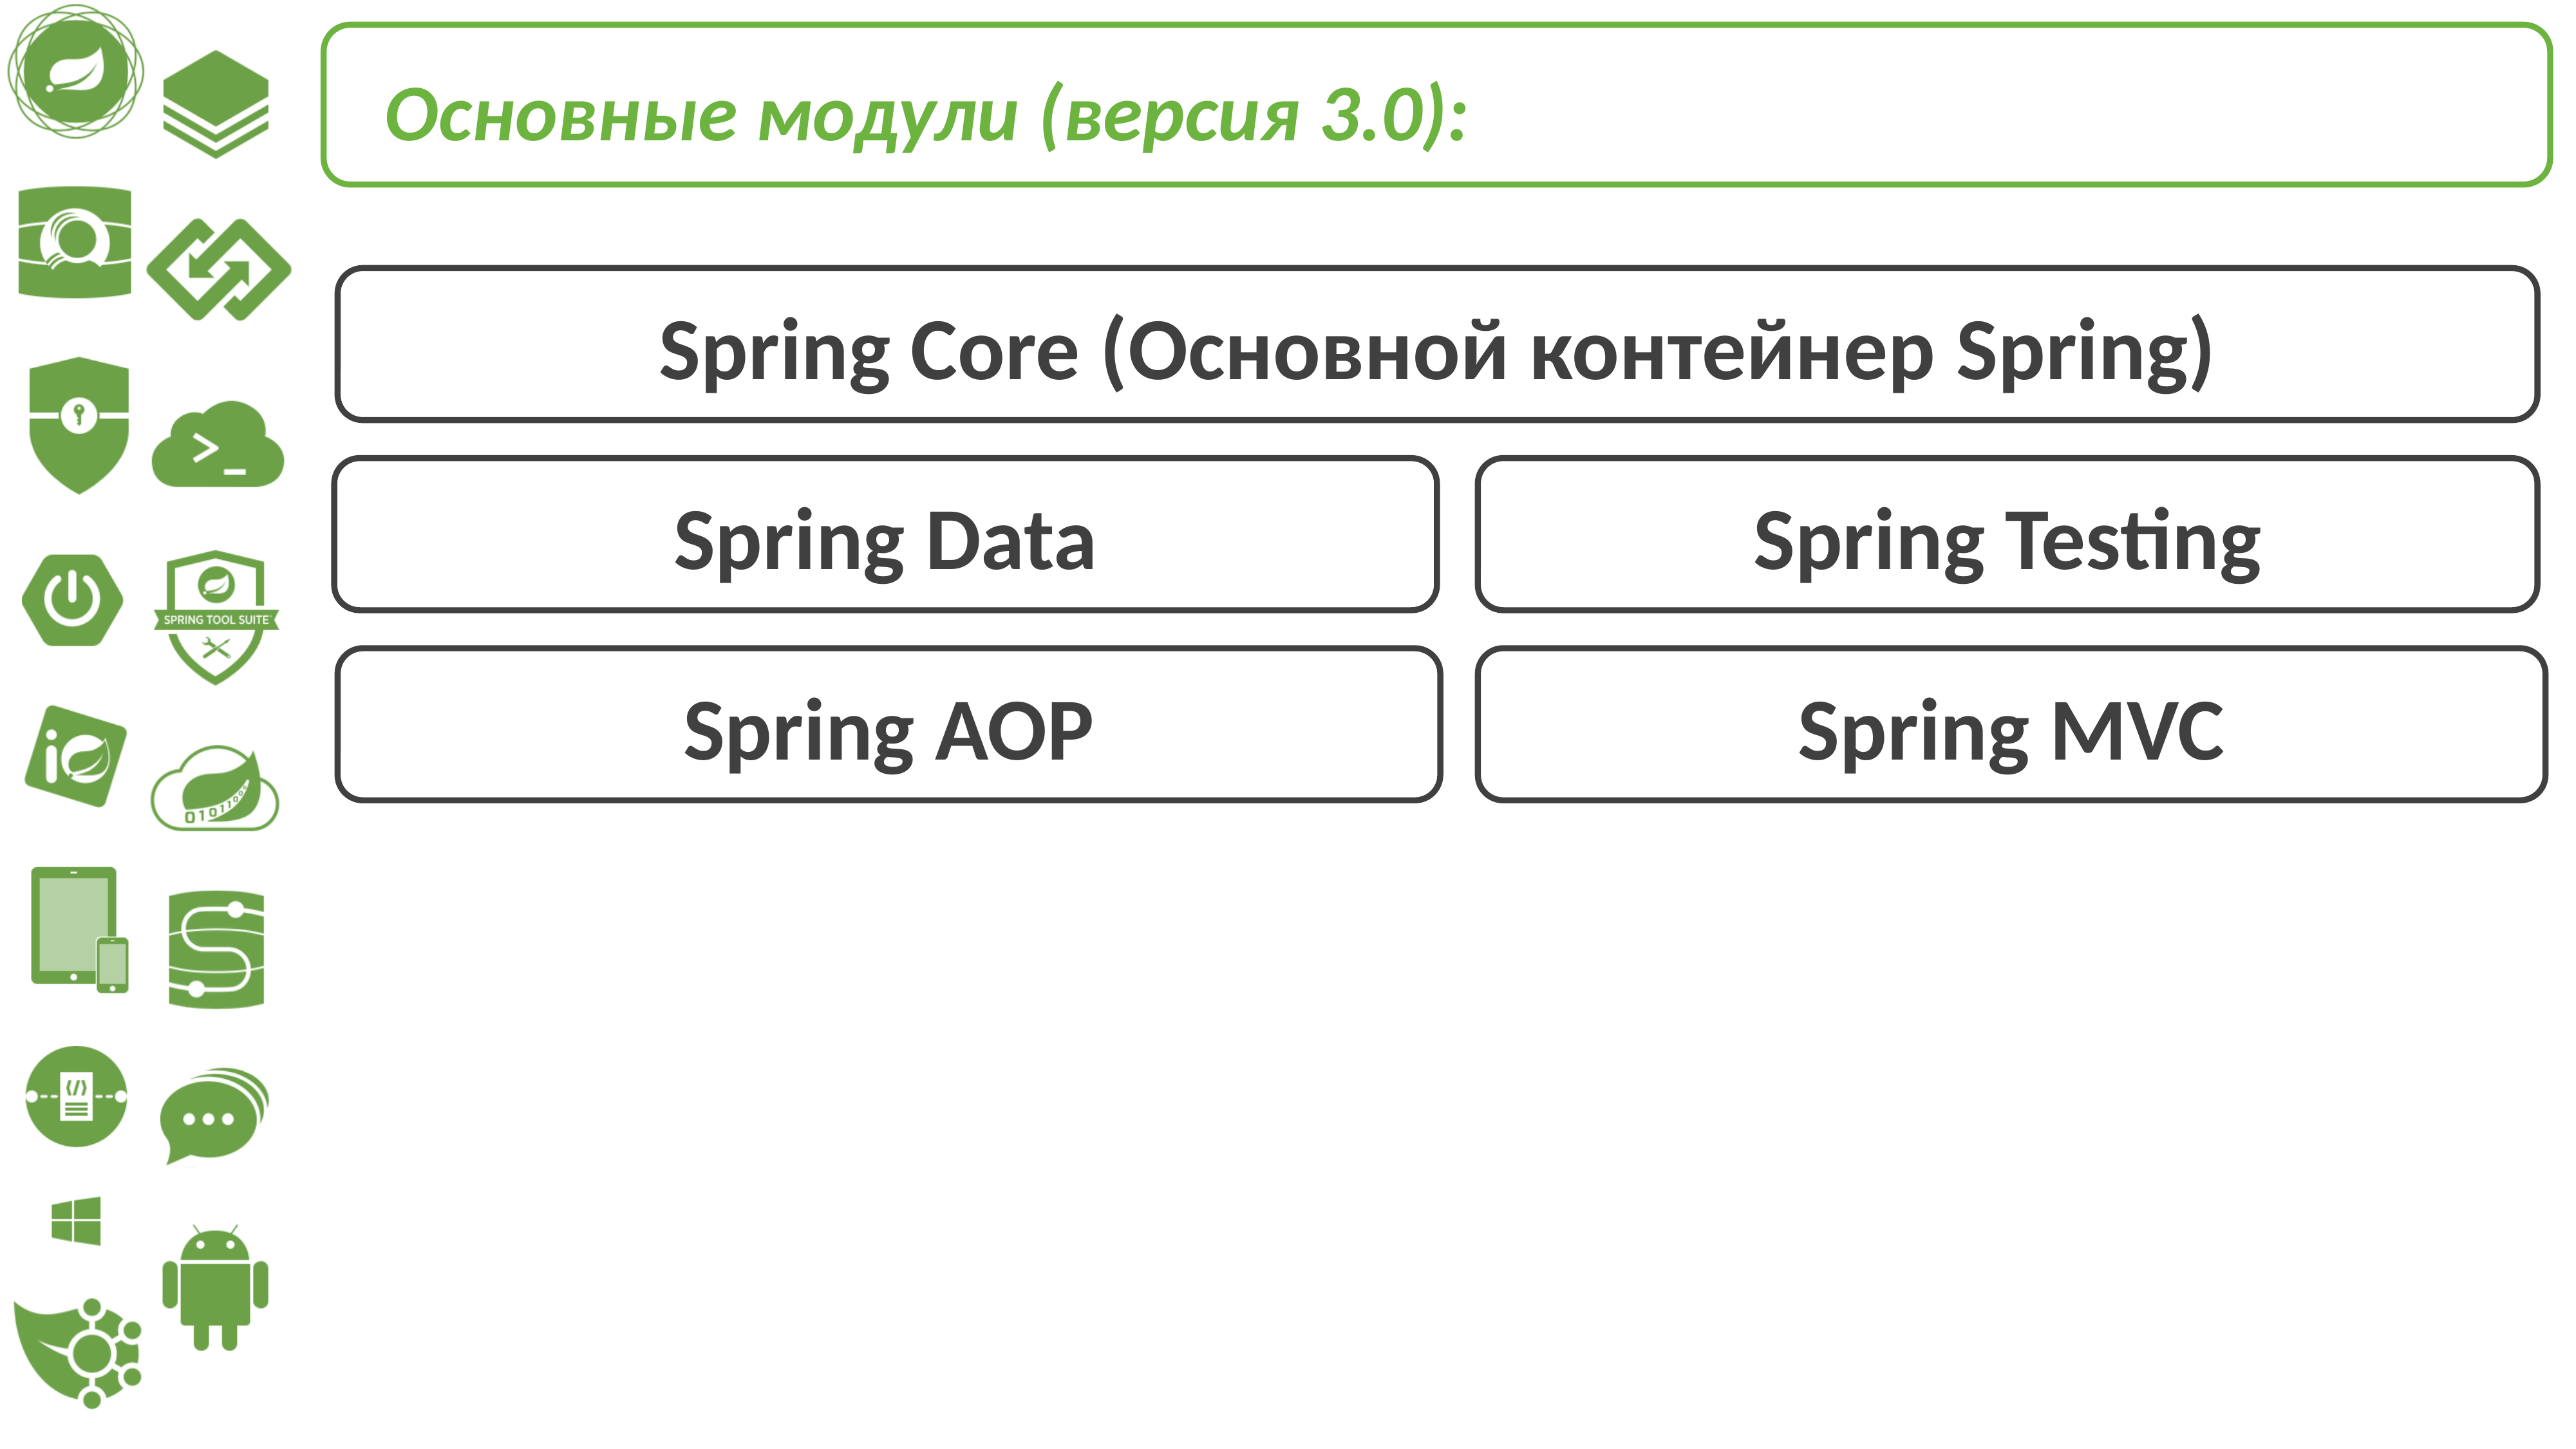

Основные модули (версия 3.0):
Spring Core (Основной контейнер Spring)
Spring Data
Spring Testing
Spring AOP
Spring MVC